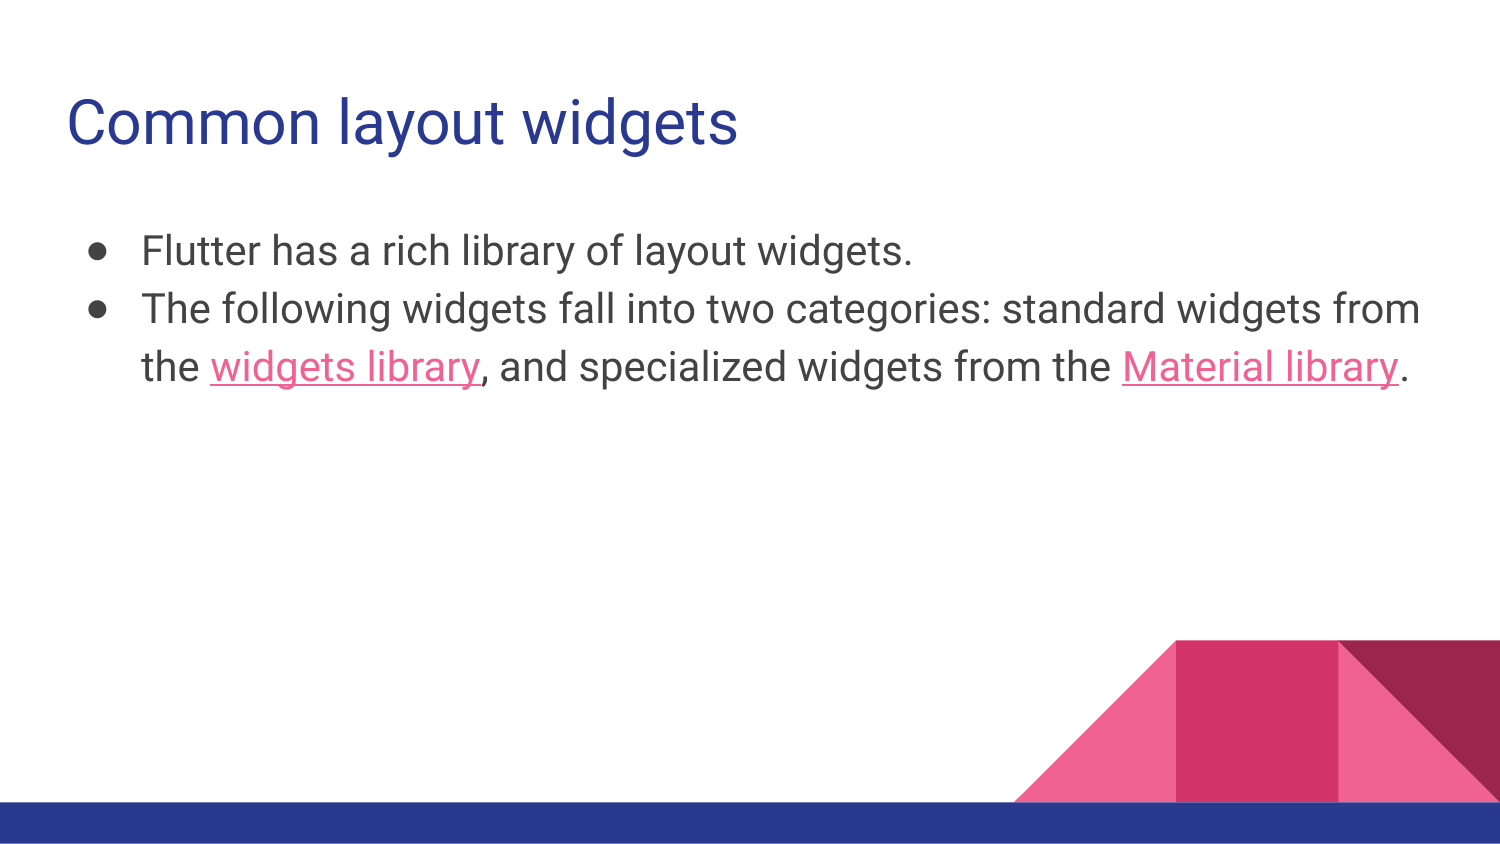

# Common layout widgets
Flutter has a rich library of layout widgets.
The following widgets fall into two categories: standard widgets from the widgets library, and specialized widgets from the Material library.